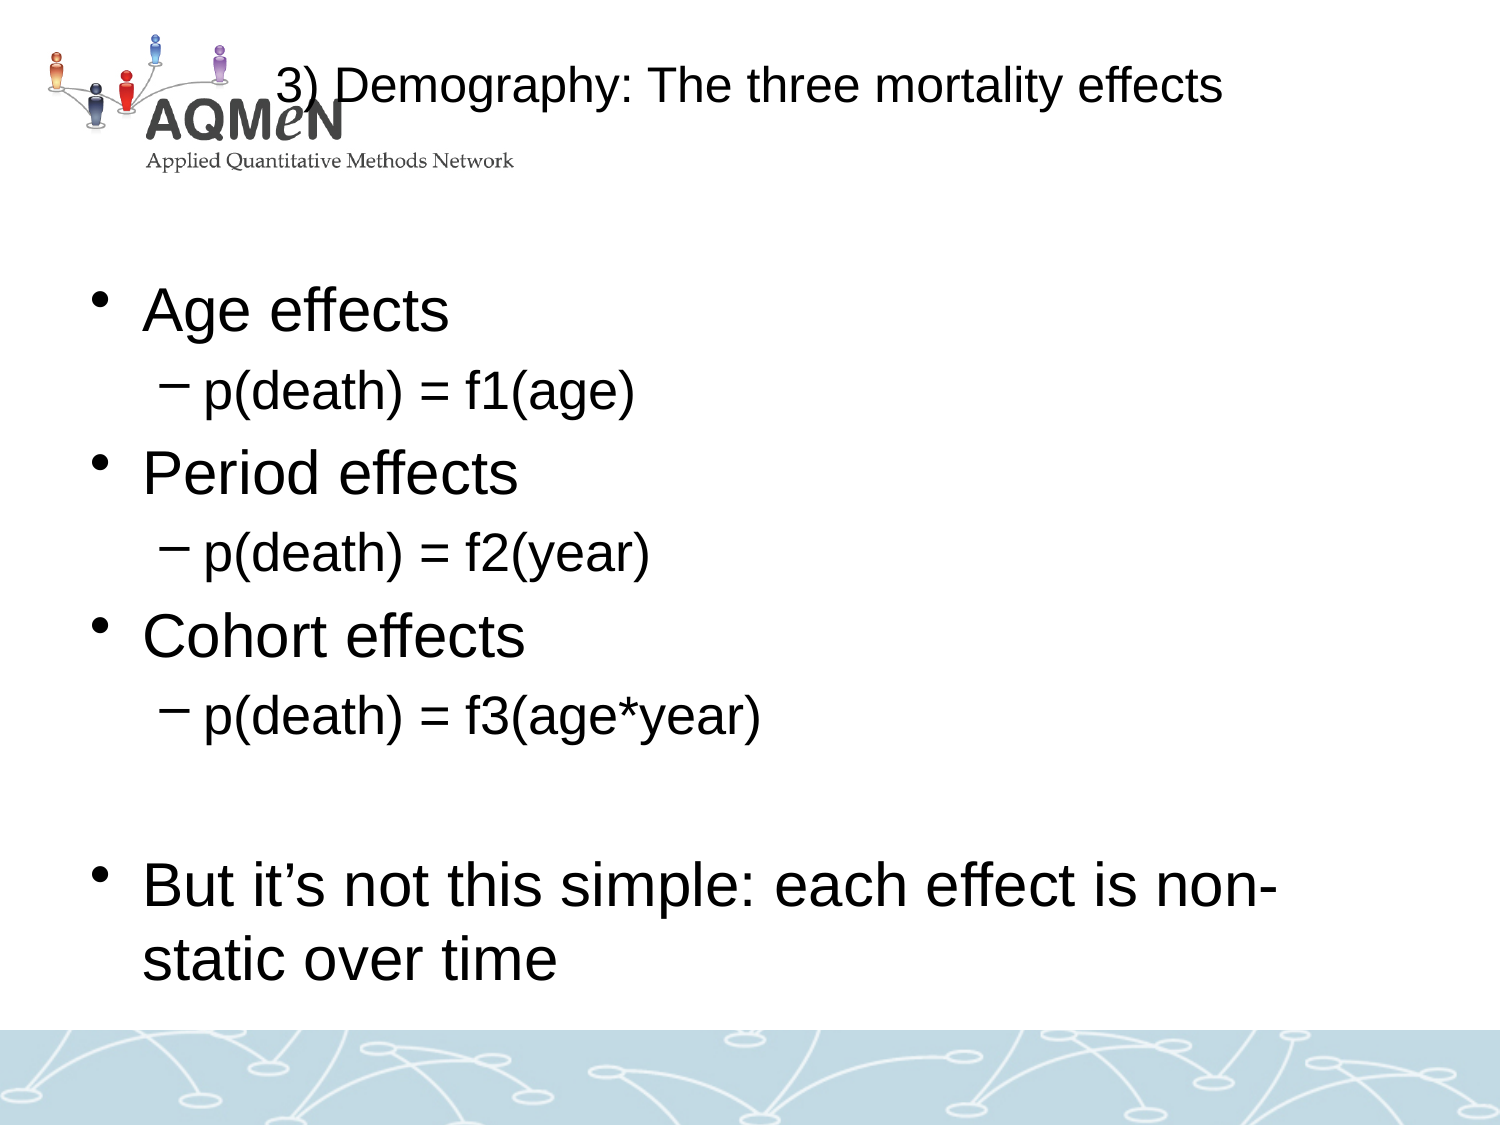

# 3) Demography: The three mortality effects
Age effects
p(death) = f1(age)
Period effects
p(death) = f2(year)
Cohort effects
p(death) = f3(age*year)

But it’s not this simple: each effect is non-static over time